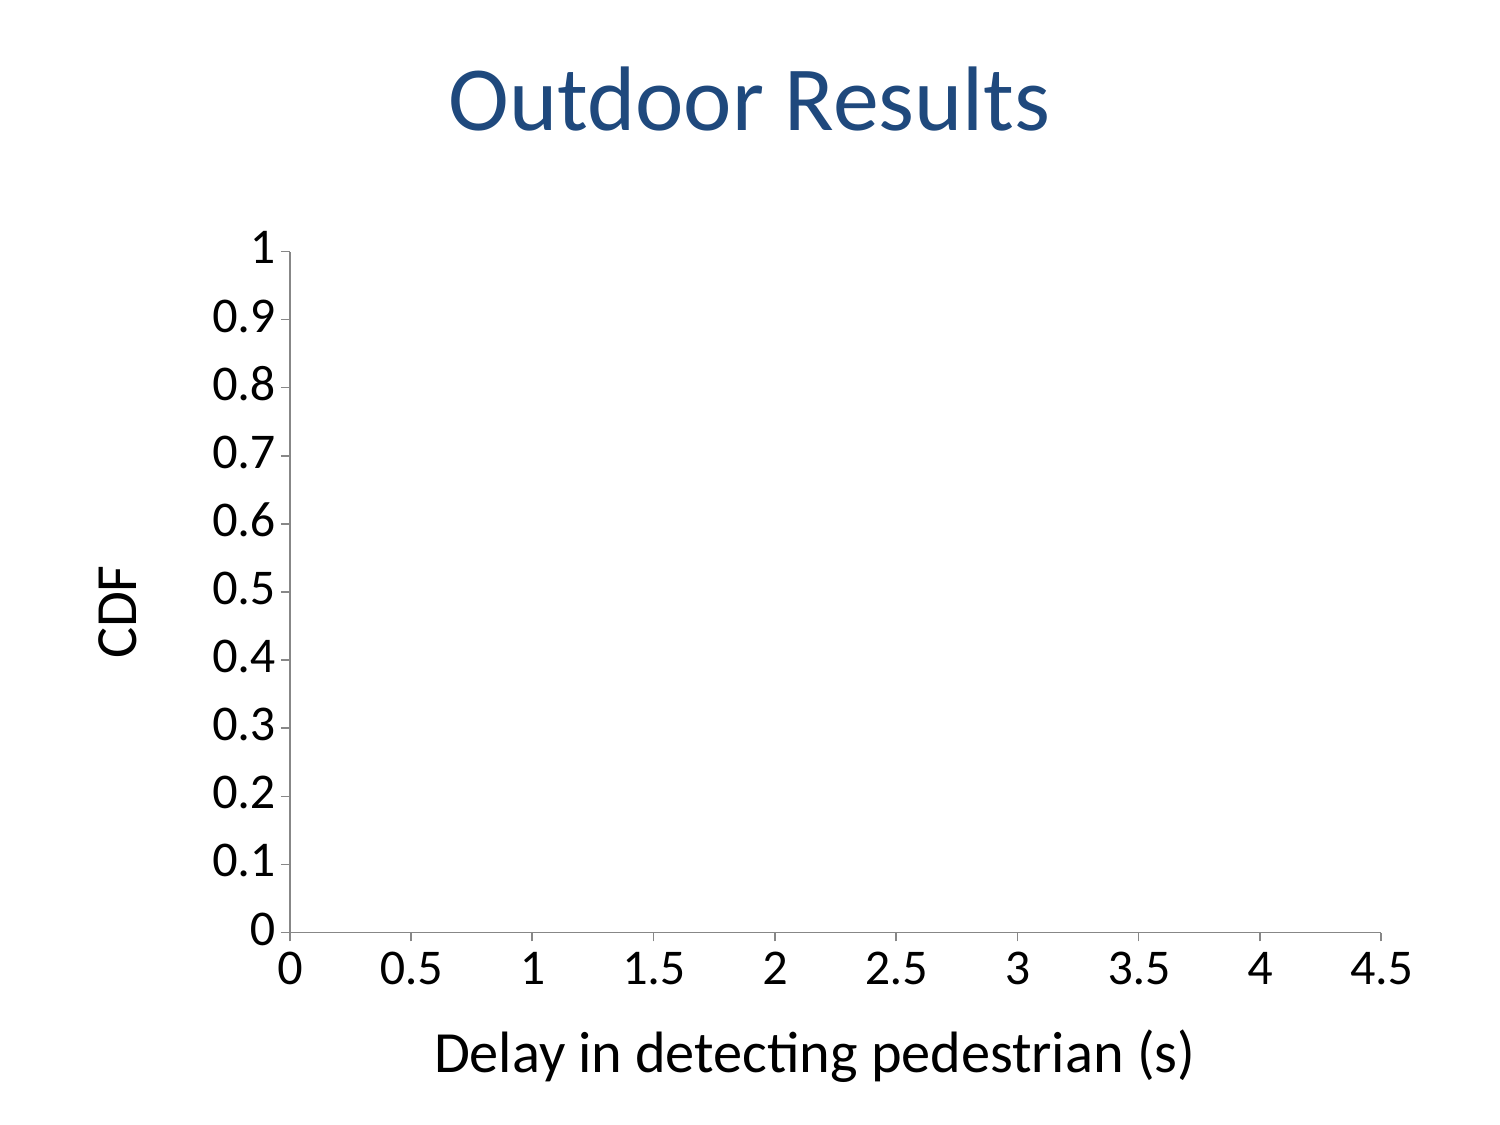

# Outdoor Results

### Chart

| Category |  |  |
|---|---|---|
CDF
Delay in detecting pedestrian (s)